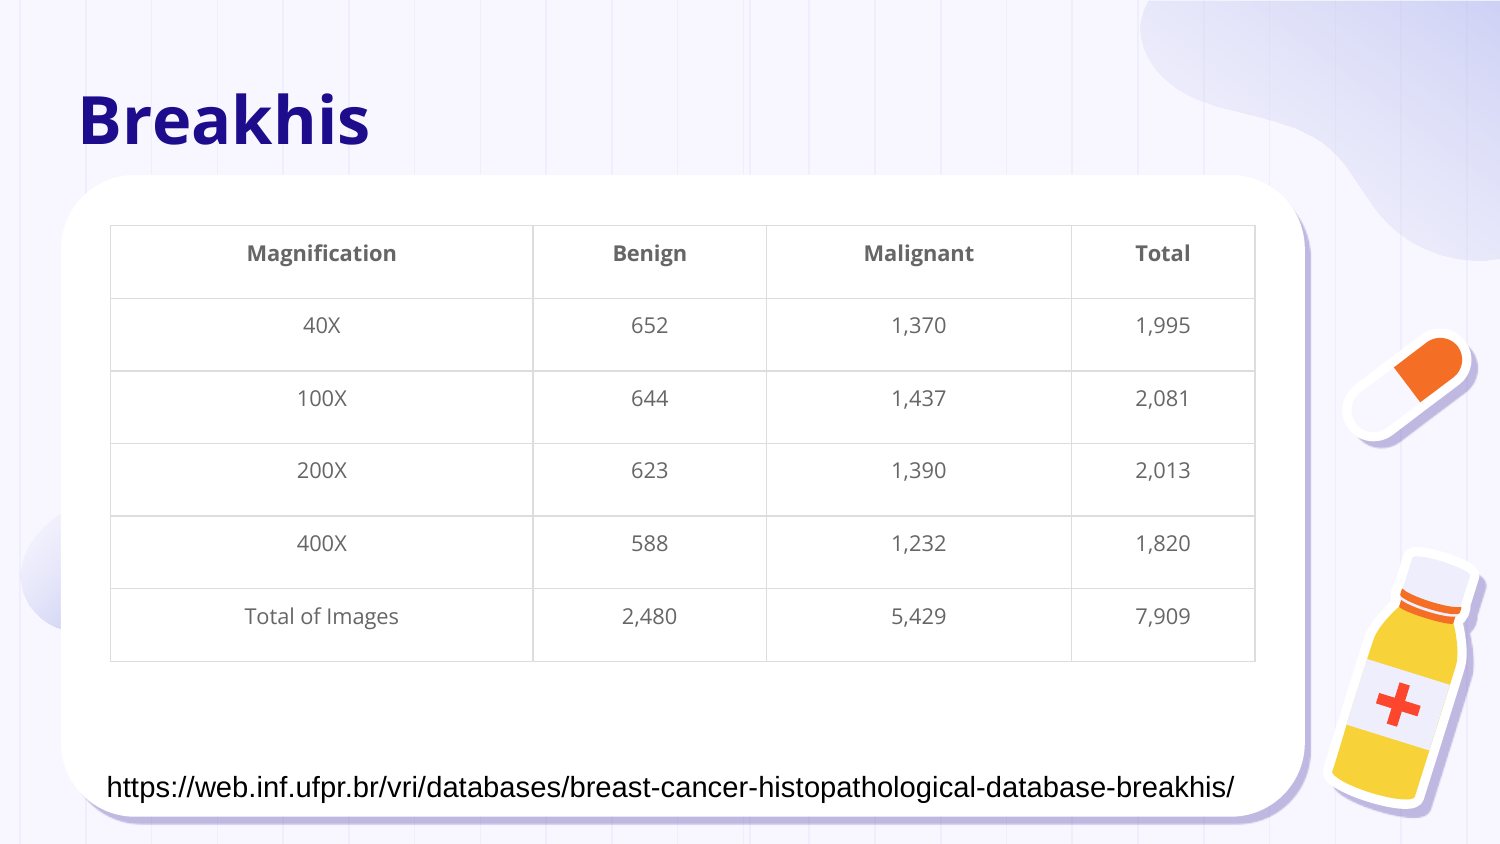

# Breakhis

| Magnification | Benign | Malignant | Total |
| --- | --- | --- | --- |
| 40X | 652 | 1,370 | 1,995 |
| 100X | 644 | 1,437 | 2,081 |
| 200X | 623 | 1,390 | 2,013 |
| 400X | 588 | 1,232 | 1,820 |
| Total of Images | 2,480 | 5,429 | 7,909 |

https://web.inf.ufpr.br/vri/databases/breast-cancer-histopathological-database-breakhis/